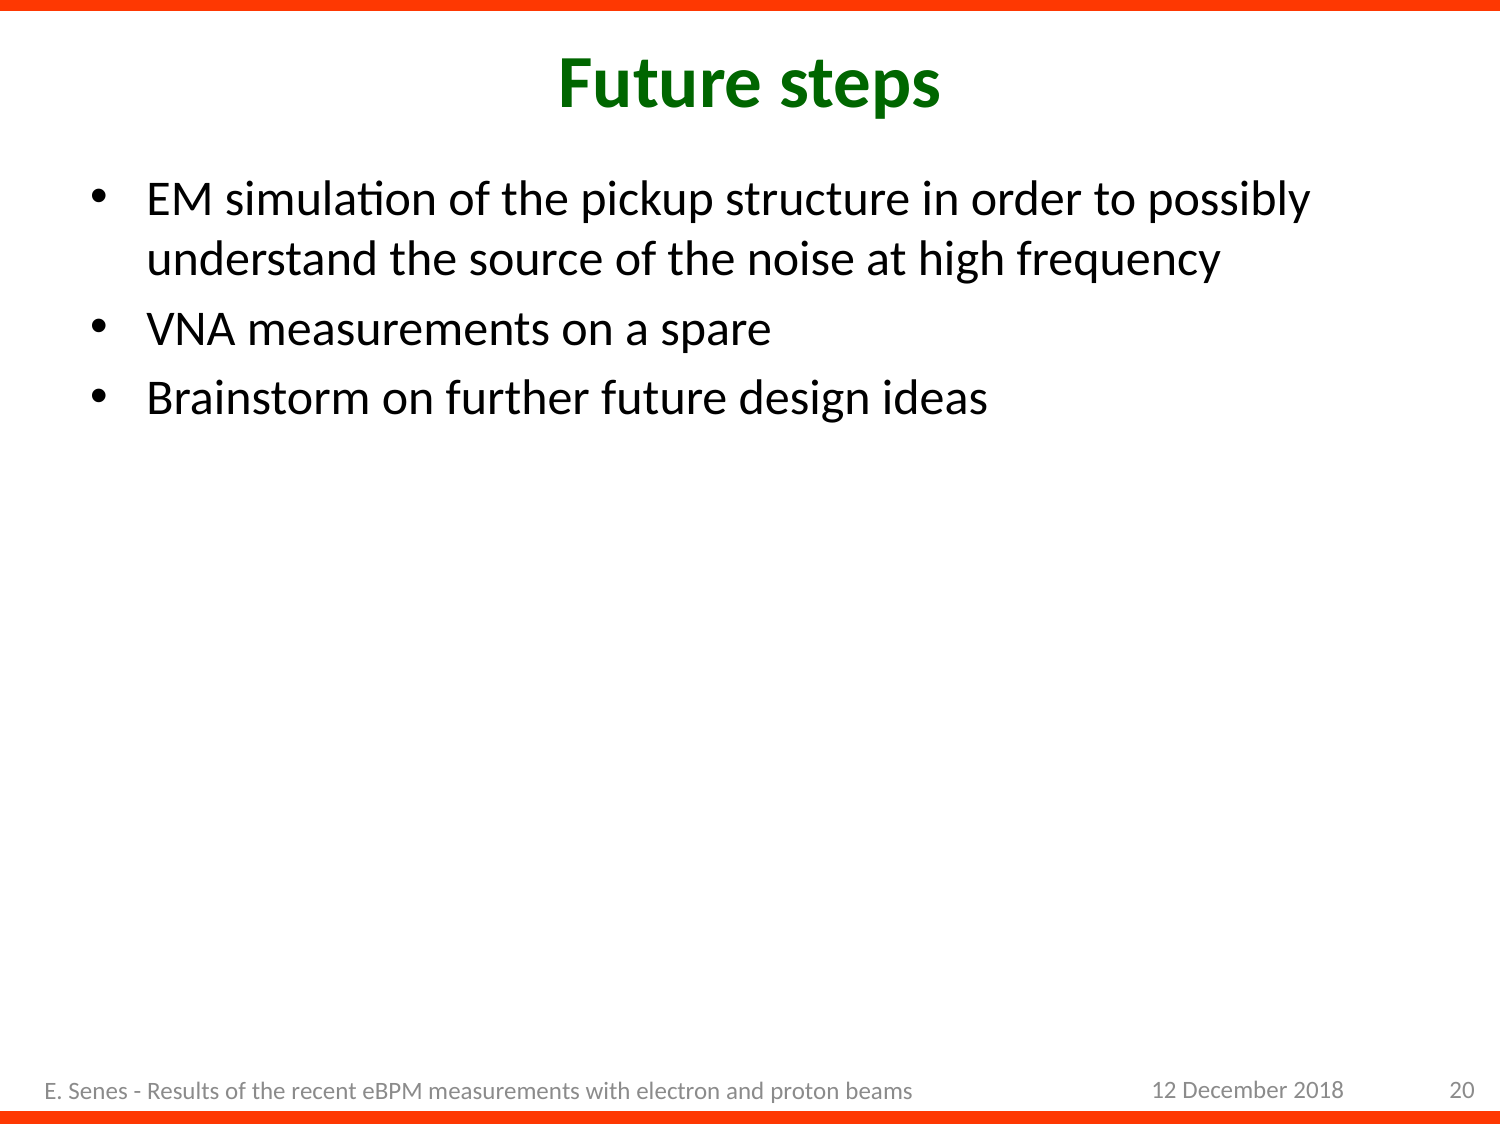

# Future steps
EM simulation of the pickup structure in order to possibly understand the source of the noise at high frequency
VNA measurements on a spare
Brainstorm on further future design ideas
12 December 2018
20
E. Senes - Results of the recent eBPM measurements with electron and proton beams